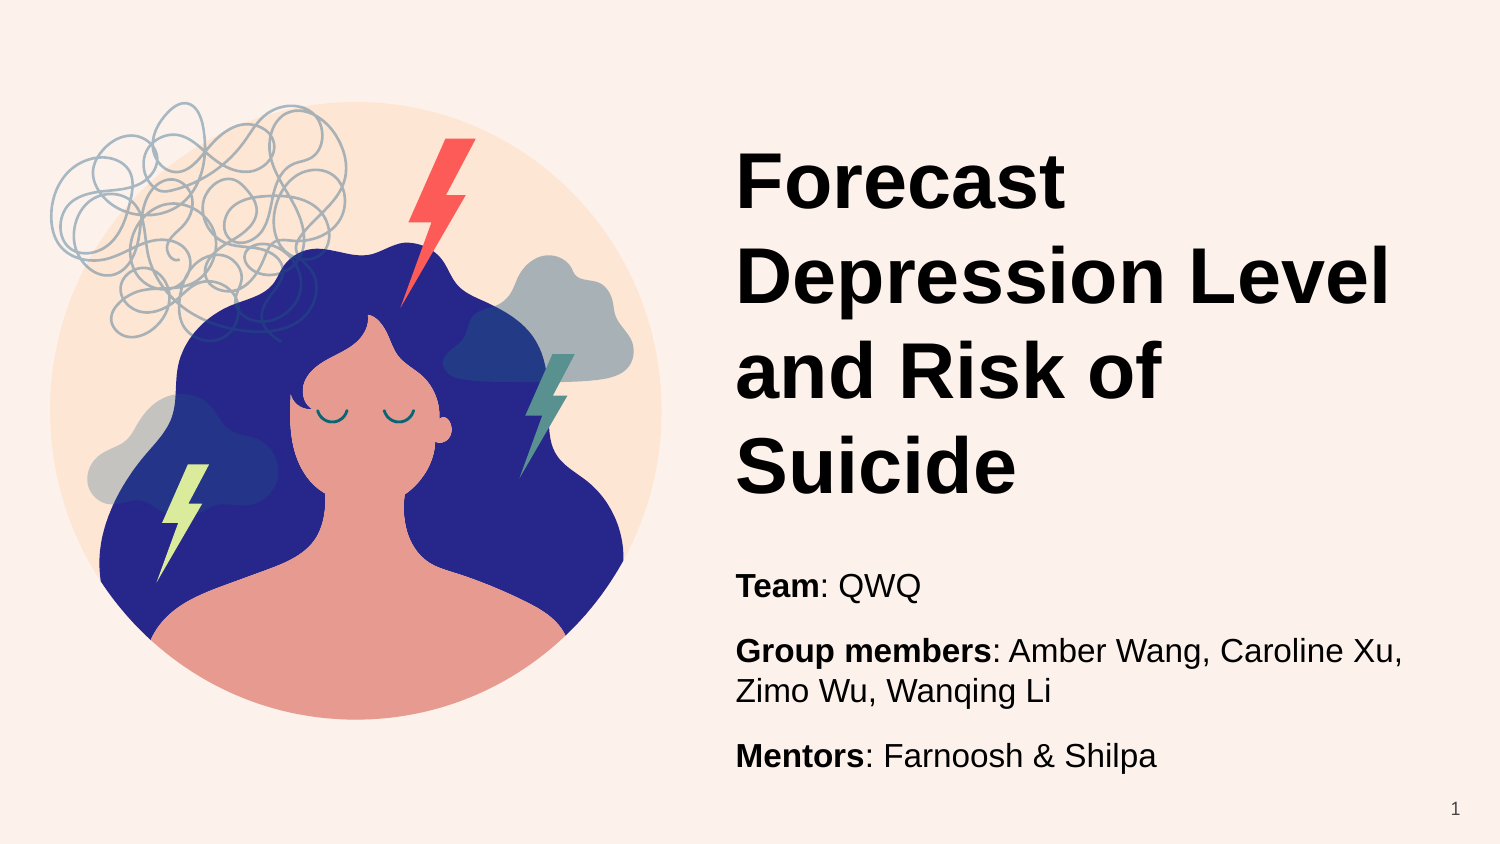

Forecast Depression Level and Risk of Suicide

Team: QWQ
Group members: Amber Wang, Caroline Xu, Zimo Wu, Wanqing Li
Mentors: Farnoosh & Shilpa

1